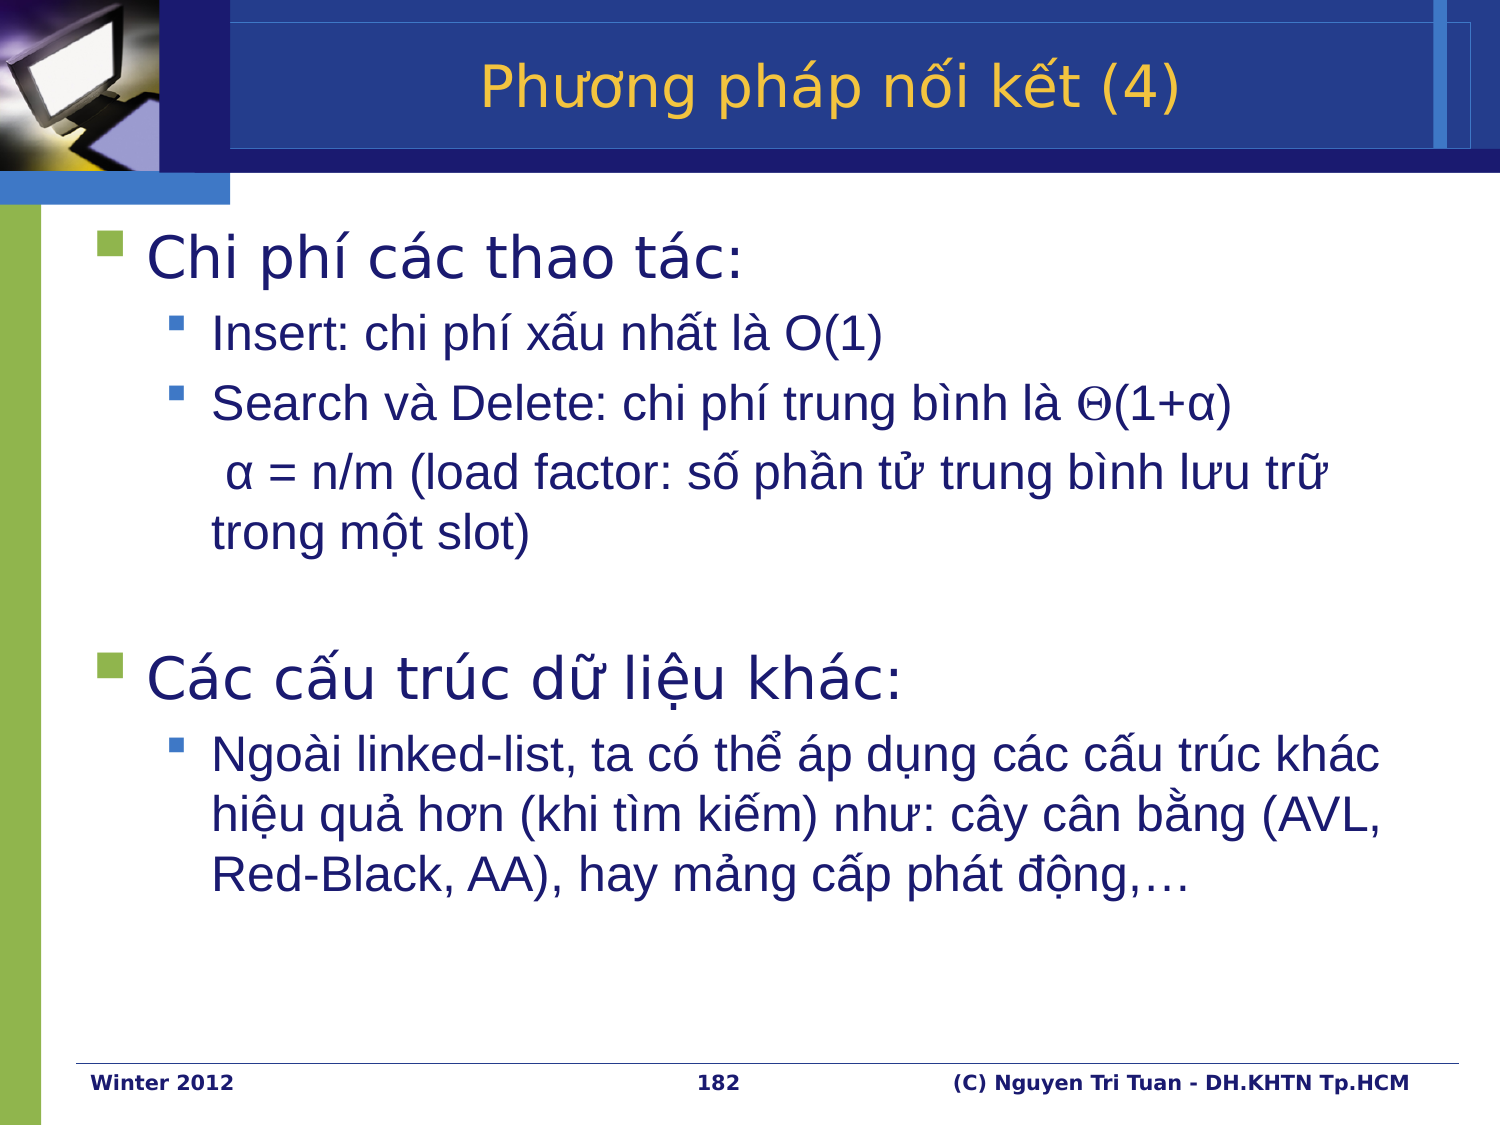

# Phương pháp nối kết (4)
Chi phí các thao tác:
Insert: chi phí xấu nhất là O(1)
Search và Delete: chi phí trung bình là Θ(1+α)
	 α = n/m (load factor: số phần tử trung bình lưu trữ trong một slot)

Các cấu trúc dữ liệu khác:
Ngoài linked-list, ta có thể áp dụng các cấu trúc khác hiệu quả hơn (khi tìm kiếm) như: cây cân bằng (AVL, Red-Black, AA), hay mảng cấp phát động,…
Winter 2012
182
(C) Nguyen Tri Tuan - DH.KHTN Tp.HCM